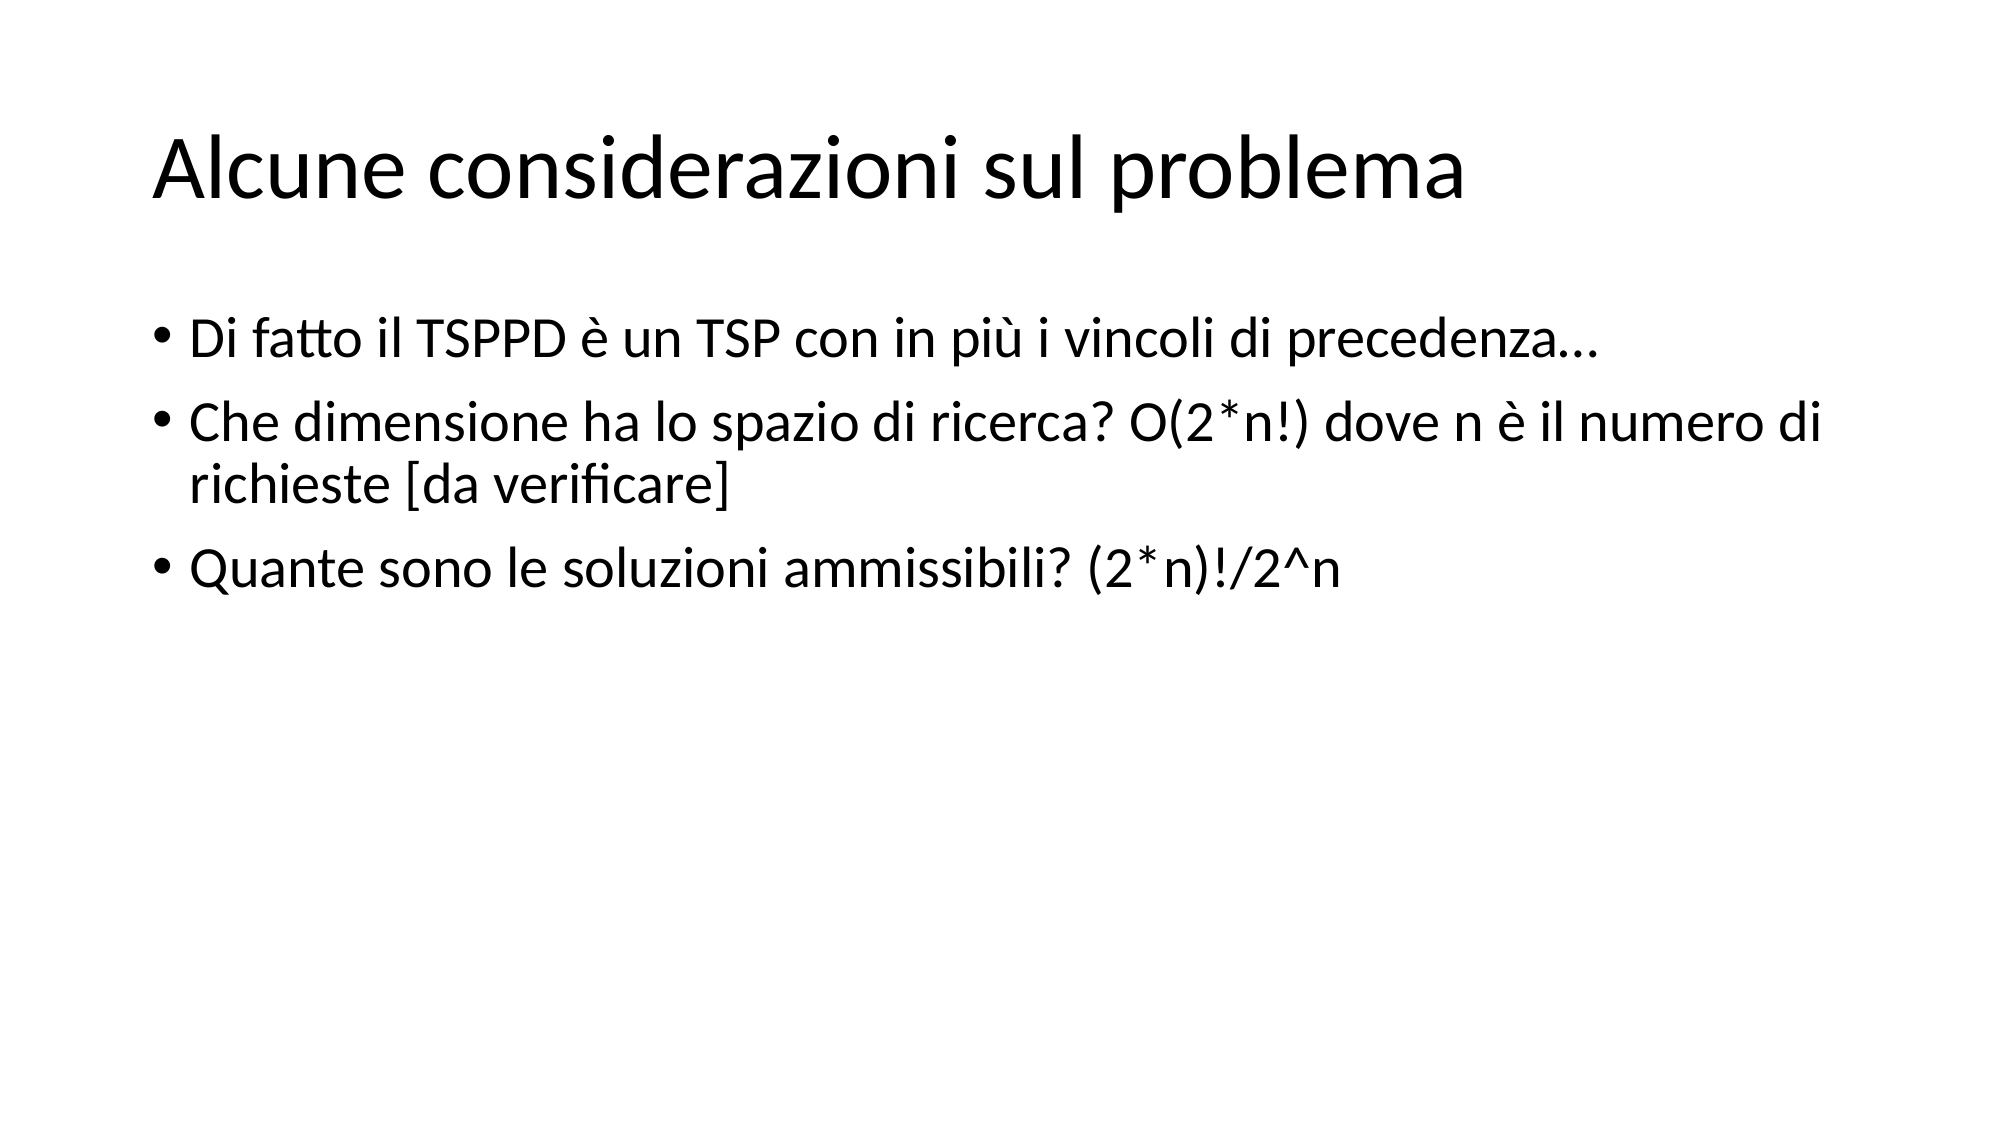

# Alcune considerazioni sul problema
Di fatto il TSPPD è un TSP con in più i vincoli di precedenza…
Che dimensione ha lo spazio di ricerca? O(2*n!) dove n è il numero di richieste [da verificare]
Quante sono le soluzioni ammissibili? (2*n)!/2^n